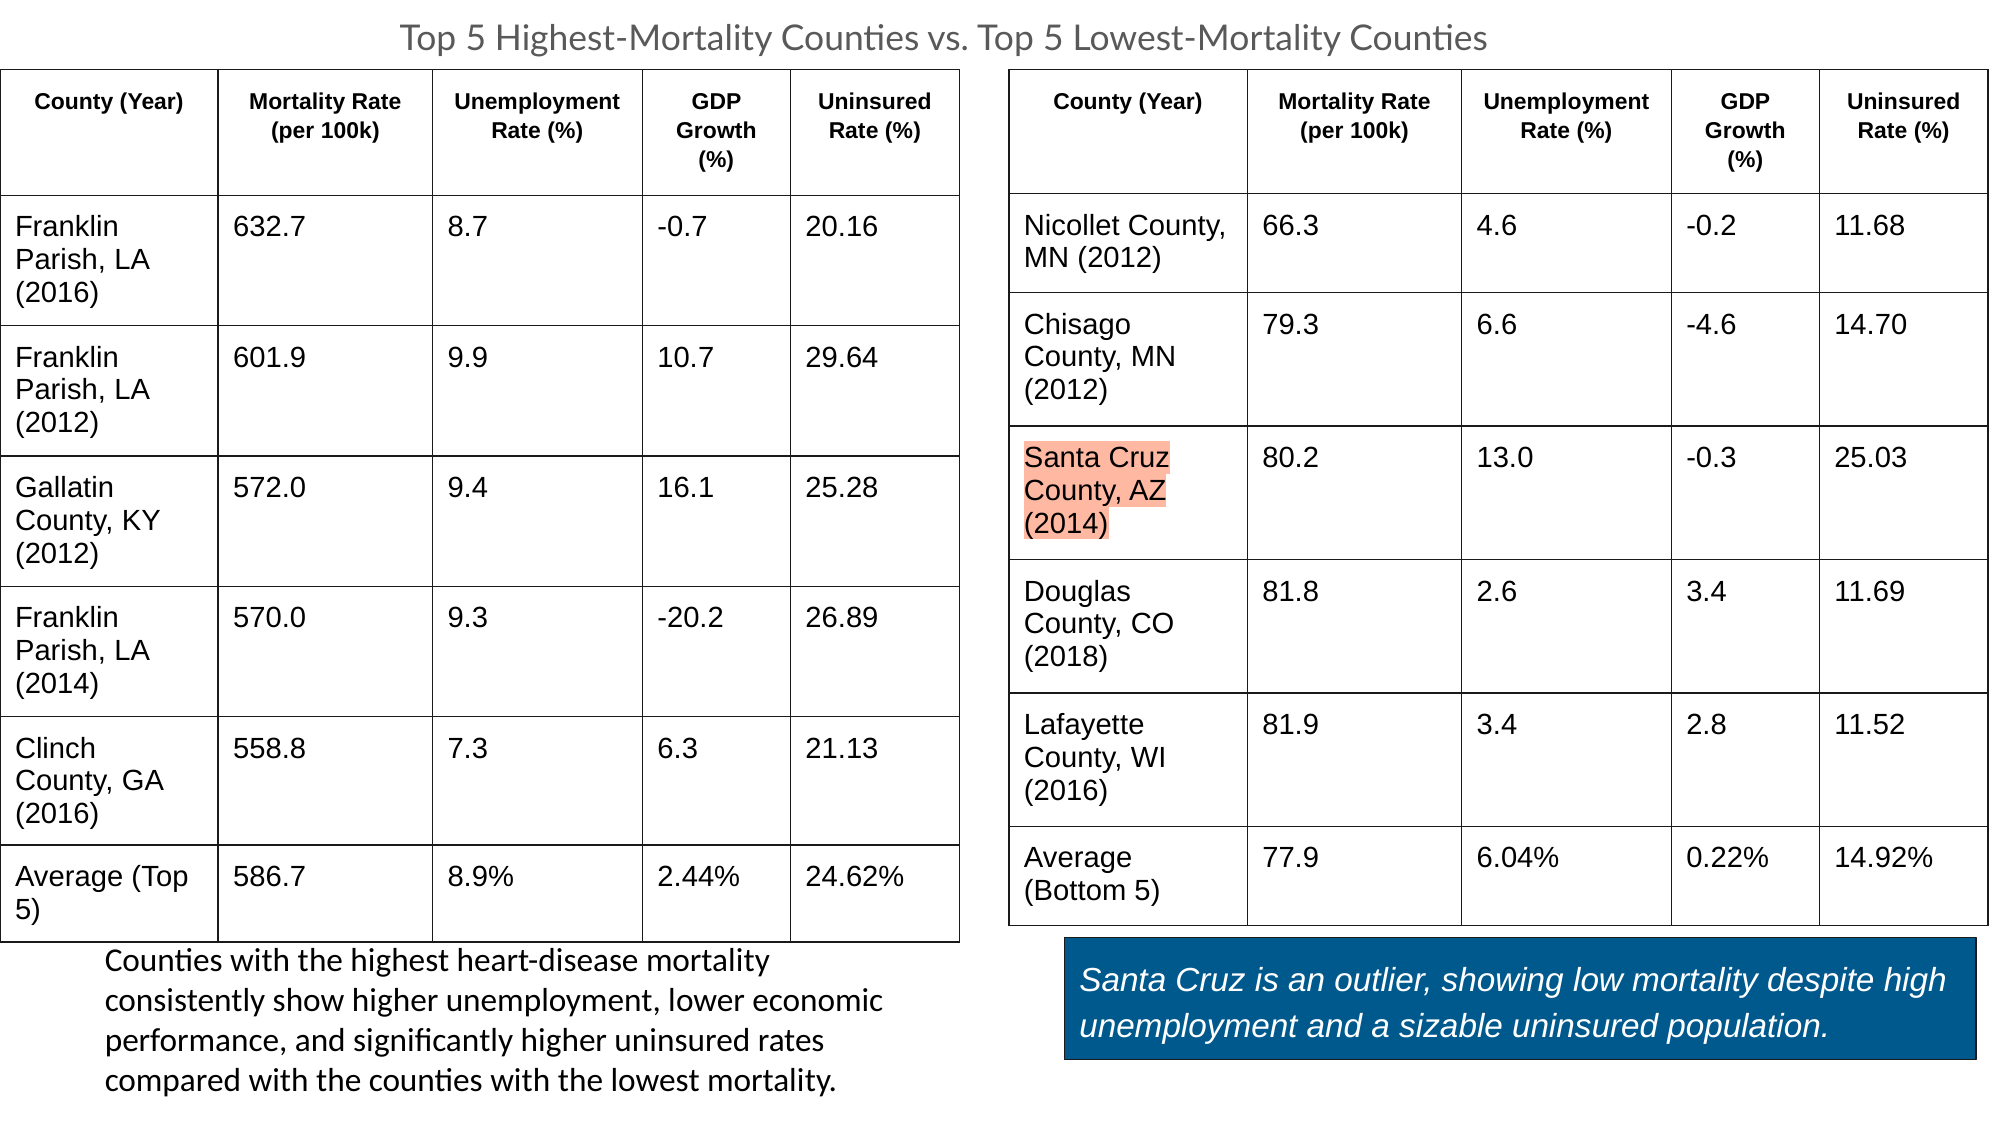

Top 5 Highest-Mortality Counties vs. Top 5 Lowest-Mortality Counties
| County (Year) | Mortality Rate (per 100k) | Unemployment Rate (%) | GDP Growth (%) | Uninsured Rate (%) |
| --- | --- | --- | --- | --- |
| Franklin Parish, LA (2016) | 632.7 | 8.7 | -0.7 | 20.16 |
| Franklin Parish, LA (2012) | 601.9 | 9.9 | 10.7 | 29.64 |
| Gallatin County, KY (2012) | 572.0 | 9.4 | 16.1 | 25.28 |
| Franklin Parish, LA (2014) | 570.0 | 9.3 | -20.2 | 26.89 |
| Clinch County, GA (2016) | 558.8 | 7.3 | 6.3 | 21.13 |
| Average (Top 5) | 586.7 | 8.9% | 2.44% | 24.62% |
| County (Year) | Mortality Rate (per 100k) | Unemployment Rate (%) | GDP Growth (%) | Uninsured Rate (%) |
| --- | --- | --- | --- | --- |
| Nicollet County, MN (2012) | 66.3 | 4.6 | -0.2 | 11.68 |
| Chisago County, MN (2012) | 79.3 | 6.6 | -4.6 | 14.70 |
| Santa Cruz County, AZ (2014) | 80.2 | 13.0 | -0.3 | 25.03 |
| Douglas County, CO (2018) | 81.8 | 2.6 | 3.4 | 11.69 |
| Lafayette County, WI (2016) | 81.9 | 3.4 | 2.8 | 11.52 |
| Average (Bottom 5) | 77.9 | 6.04% | 0.22% | 14.92% |
Counties with the highest heart-disease mortality consistently show higher unemployment, lower economic performance, and significantly higher uninsured rates compared with the counties with the lowest mortality.
Santa Cruz is an outlier, showing low mortality despite high unemployment and a sizable uninsured population.